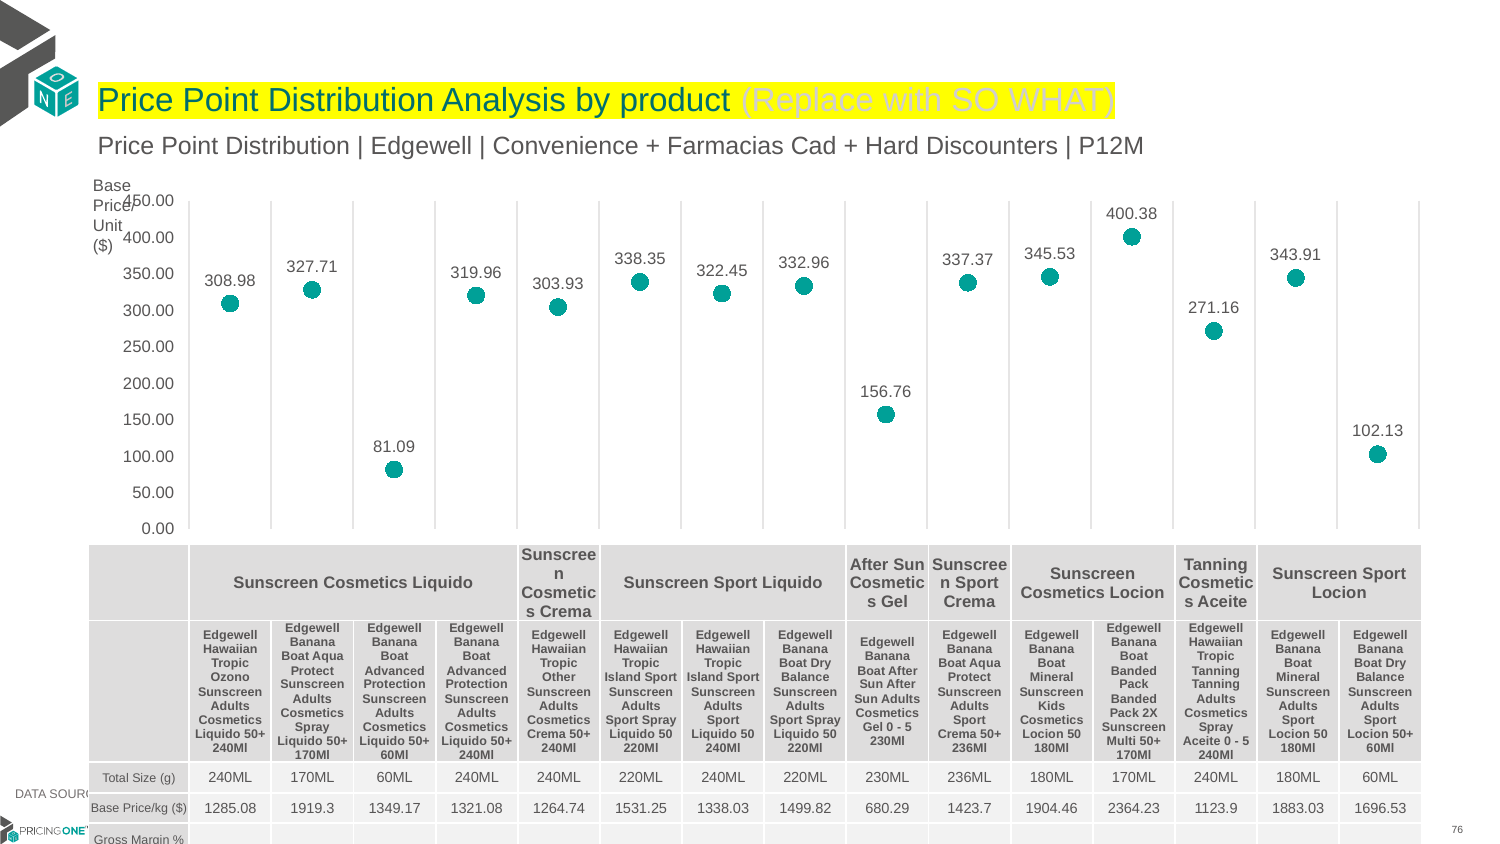

# Price Point Distribution Analysis by product (Replace with SO WHAT)
Price Point Distribution | Edgewell | Convenience + Farmacias Cad + Hard Discounters | P12M
Base Price/Unit ($)

### Chart

| Category | Base Price/Unit |
|---|---|
| Edgewell Hawaiian Tropic Ozono Sunscreen Adults Cosmetics Liquido 50+ 240Ml | 308.98 |
| Edgewell Banana Boat Aqua Protect Sunscreen Adults Cosmetics Spray Liquido 50+ 170Ml | 327.71 |
| Edgewell Banana Boat Advanced Protection Sunscreen Adults Cosmetics Liquido 50+ 60Ml | 81.09 |
| Edgewell Banana Boat Advanced Protection Sunscreen Adults Cosmetics Liquido 50+ 240Ml | 319.96 |
| Edgewell Hawaiian Tropic Other Sunscreen Adults Cosmetics Crema 50+ 240Ml | 303.93 |
| Edgewell Hawaiian Tropic Island Sport Sunscreen Adults Sport Spray Liquido 50 220Ml | 338.35 |
| Edgewell Hawaiian Tropic Island Sport Sunscreen Adults Sport Liquido 50 240Ml | 322.45 |
| Edgewell Banana Boat Dry Balance Sunscreen Adults Sport Spray Liquido 50 220Ml | 332.96 |
| Edgewell Banana Boat After Sun After Sun Adults Cosmetics Gel 0 - 5 230Ml | 156.76 |
| Edgewell Banana Boat Aqua Protect Sunscreen Adults Sport Crema 50+ 236Ml | 337.37 |
| Edgewell Banana Boat Mineral Sunscreen Kids Cosmetics Locion 50 180Ml | 345.53 |
| Edgewell Banana Boat Banded Pack Banded Pack 2X Sunscreen Multi 50+ 170Ml | 400.38 |
| Edgewell Hawaiian Tropic Tanning Tanning Adults Cosmetics Spray Aceite 0 - 5 240Ml | 271.16 |
| Edgewell Banana Boat Mineral Sunscreen Adults Sport Locion 50 180Ml | 343.91 |
| Edgewell Banana Boat Dry Balance Sunscreen Adults Sport Locion 50+ 60Ml | 102.13 |
|  | Sunscreen Cosmetics Liquido | Sunscreen Cosmetics Liquido | Sunscreen Cosmetics Liquido | Sunscreen Cosmetics Liquido | Sunscreen Cosmetics Crema | Sunscreen Sport Liquido | Sunscreen Sport Liquido | Sunscreen Sport Liquido | After Sun Cosmetics Gel | Sunscreen Sport Crema | Sunscreen Cosmetics Locion | Sunscreen Cosmetics Locion | Tanning Cosmetics Aceite | Sunscreen Sport Locion | Sunscreen Sport Locion |
| --- | --- | --- | --- | --- | --- | --- | --- | --- | --- | --- | --- | --- | --- | --- | --- |
|  | Edgewell Hawaiian Tropic Ozono Sunscreen Adults Cosmetics Liquido 50+ 240Ml | Edgewell Banana Boat Aqua Protect Sunscreen Adults Cosmetics Spray Liquido 50+ 170Ml | Edgewell Banana Boat Advanced Protection Sunscreen Adults Cosmetics Liquido 50+ 60Ml | Edgewell Banana Boat Advanced Protection Sunscreen Adults Cosmetics Liquido 50+ 240Ml | Edgewell Hawaiian Tropic Other Sunscreen Adults Cosmetics Crema 50+ 240Ml | Edgewell Hawaiian Tropic Island Sport Sunscreen Adults Sport Spray Liquido 50 220Ml | Edgewell Hawaiian Tropic Island Sport Sunscreen Adults Sport Liquido 50 240Ml | Edgewell Banana Boat Dry Balance Sunscreen Adults Sport Spray Liquido 50 220Ml | Edgewell Banana Boat After Sun After Sun Adults Cosmetics Gel 0 - 5 230Ml | Edgewell Banana Boat Aqua Protect Sunscreen Adults Sport Crema 50+ 236Ml | Edgewell Banana Boat Mineral Sunscreen Kids Cosmetics Locion 50 180Ml | Edgewell Banana Boat Banded Pack Banded Pack 2X Sunscreen Multi 50+ 170Ml | Edgewell Hawaiian Tropic Tanning Tanning Adults Cosmetics Spray Aceite 0 - 5 240Ml | Edgewell Banana Boat Mineral Sunscreen Adults Sport Locion 50 180Ml | Edgewell Banana Boat Dry Balance Sunscreen Adults Sport Locion 50+ 60Ml |
| Total Size (g) | 240ML | 170ML | 60ML | 240ML | 240ML | 220ML | 240ML | 220ML | 230ML | 236ML | 180ML | 170ML | 240ML | 180ML | 60ML |
| Base Price/kg ($) | 1285.08 | 1919.3 | 1349.17 | 1321.08 | 1264.74 | 1531.25 | 1338.03 | 1499.82 | 680.29 | 1423.7 | 1904.46 | 2364.23 | 1123.9 | 1883.03 | 1696.53 |
| Gross Margin % |  |  |  |  |  |  |  |  |  |  |  |  |  |  |  |
DATA SOURCE: Trade Panel/Retailer Data | April  2025
7/2/2025
76